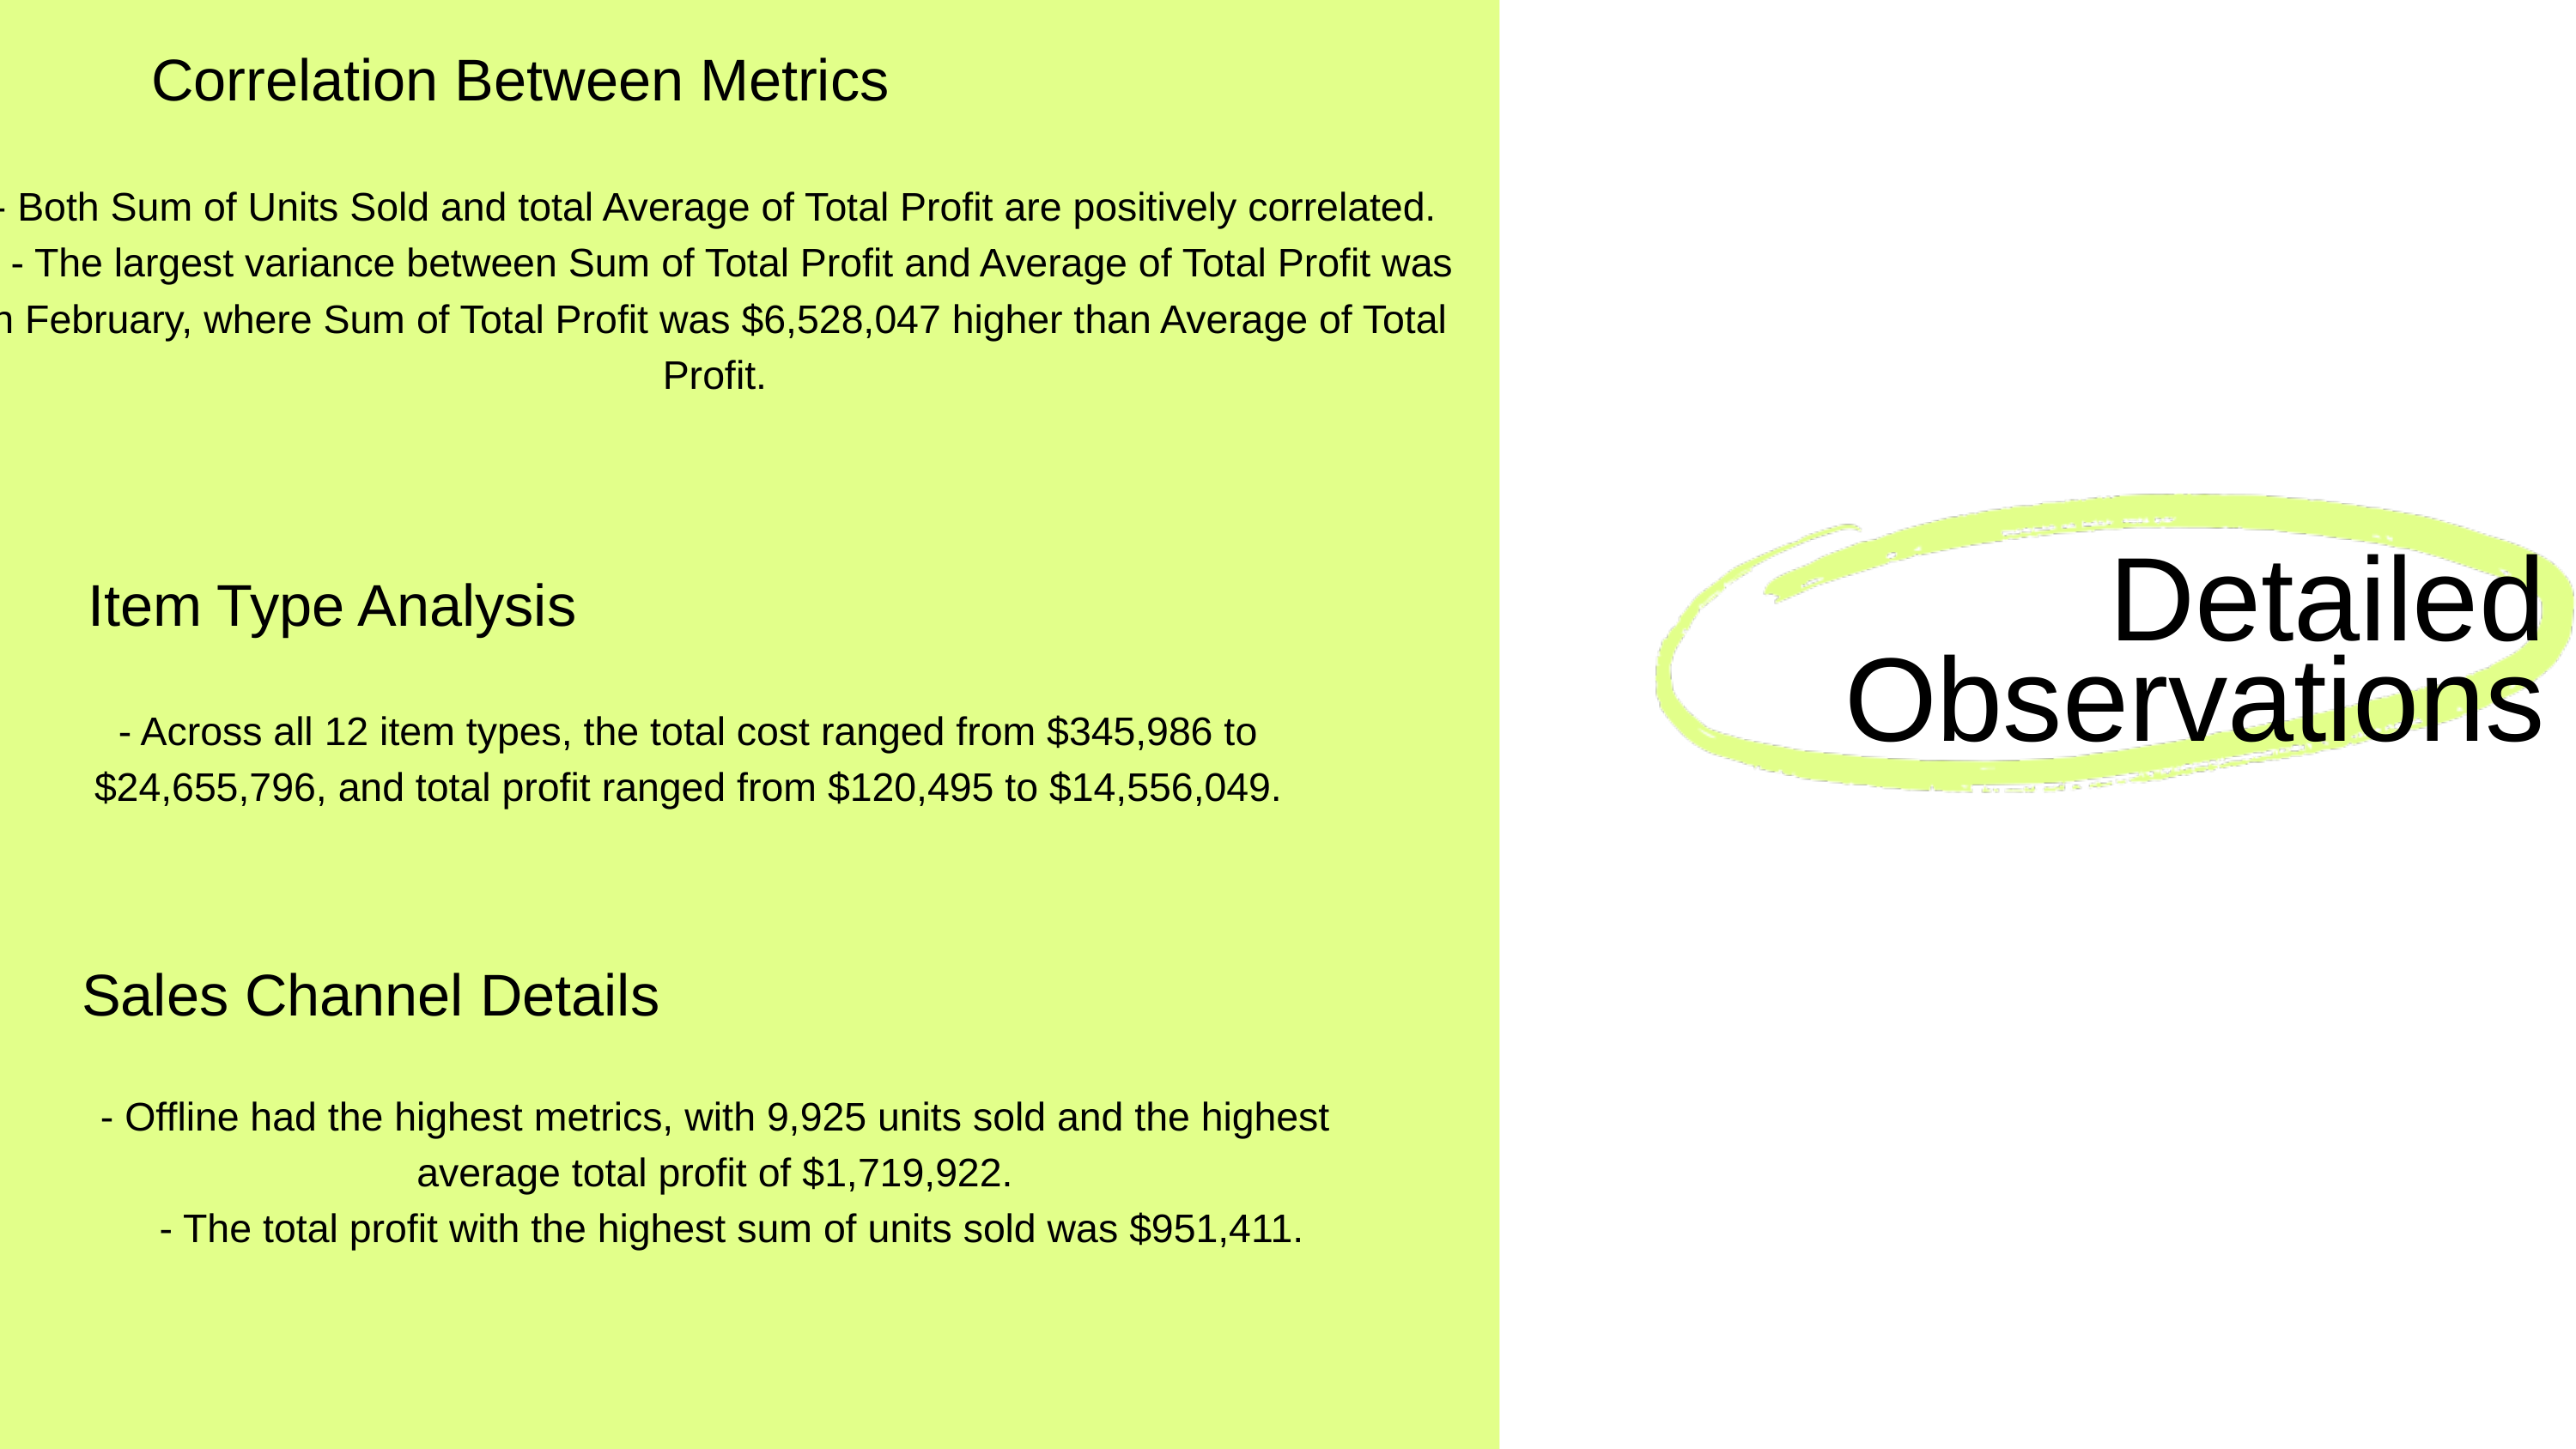

Correlation Between Metrics
- Both Sum of Units Sold and total Average of Total Profit are positively correlated.
   - The largest variance between Sum of Total Profit and Average of Total Profit was in February, where Sum of Total Profit was $6,528,047 higher than Average of Total Profit.

Detailed Observations
Item Type Analysis
- Across all 12 item types, the total cost ranged from $345,986 to $24,655,796, and total profit ranged from $120,495 to $14,556,049.
Sales Channel Details
- Offline had the highest metrics, with 9,925 units sold and the highest average total profit of $1,719,922.
   - The total profit with the highest sum of units sold was $951,411.